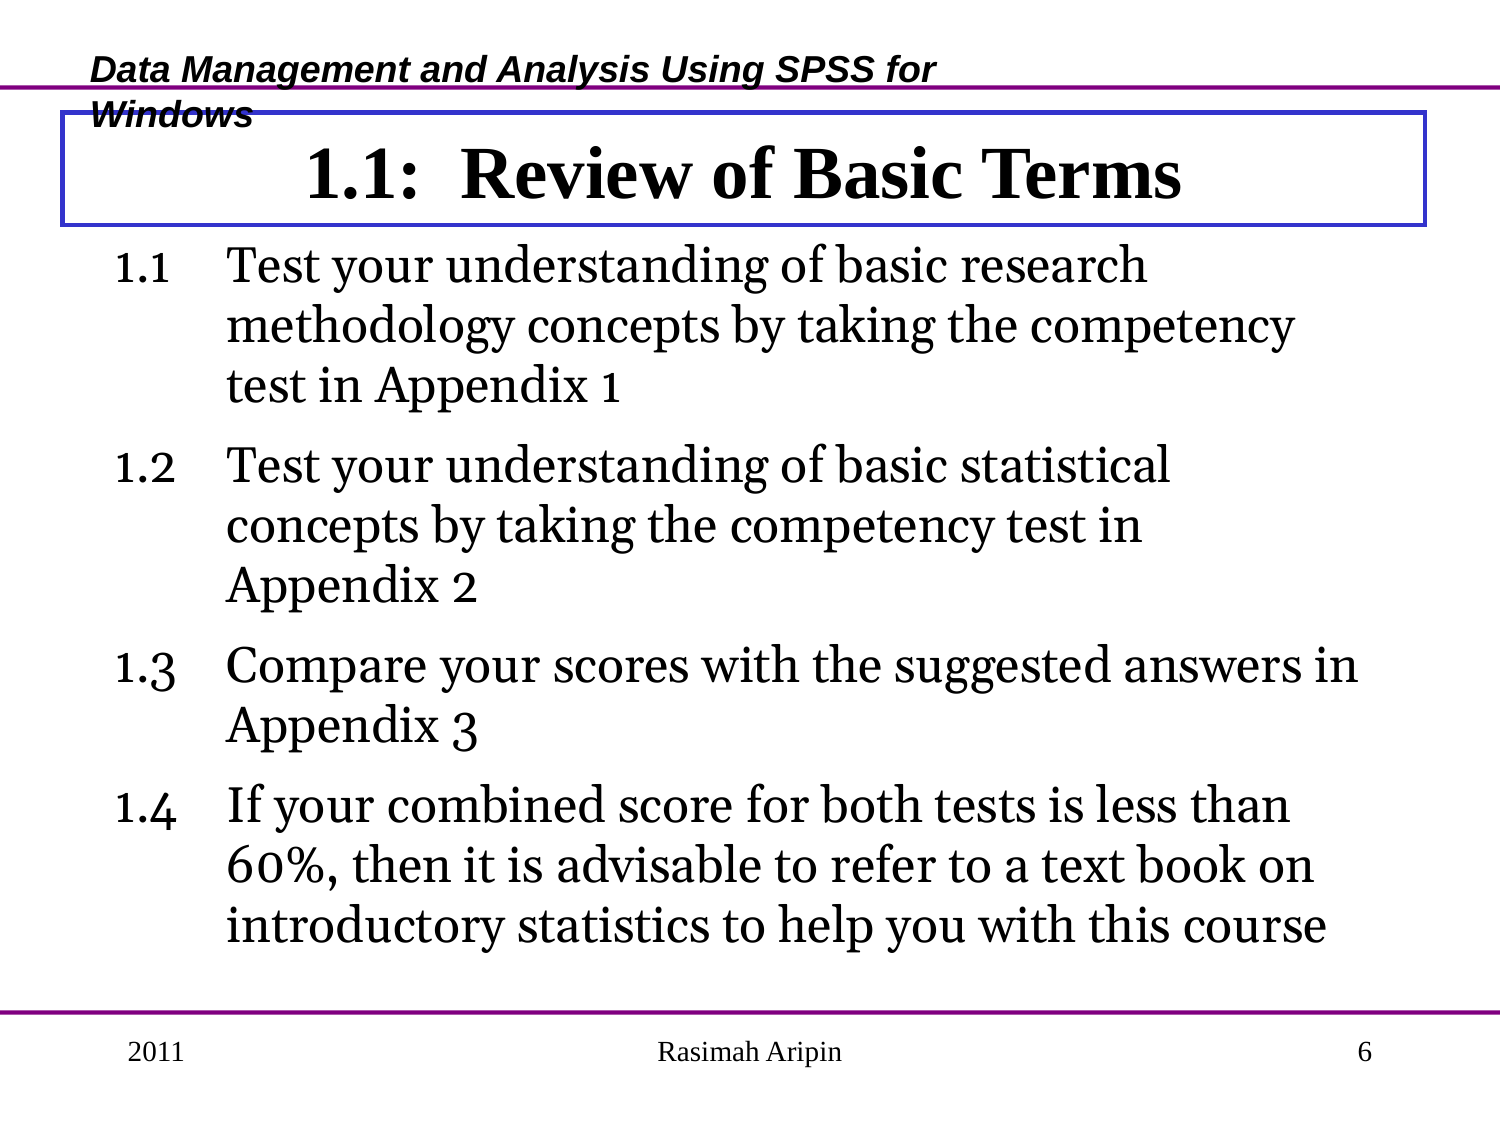

Data Management and Analysis Using SPSS for Windows
# 1.1:  Review of Basic Terms
1.1	Test your understanding of basic research methodology concepts by taking the competency test in Appendix 1
1.2	Test your understanding of basic statistical concepts by taking the competency test in Appendix 2
1.3	Compare your scores with the suggested answers in Appendix 3
1.4	If your combined score for both tests is less than 60%, then it is advisable to refer to a text book on introductory statistics to help you with this course
2011
Rasimah Aripin
6